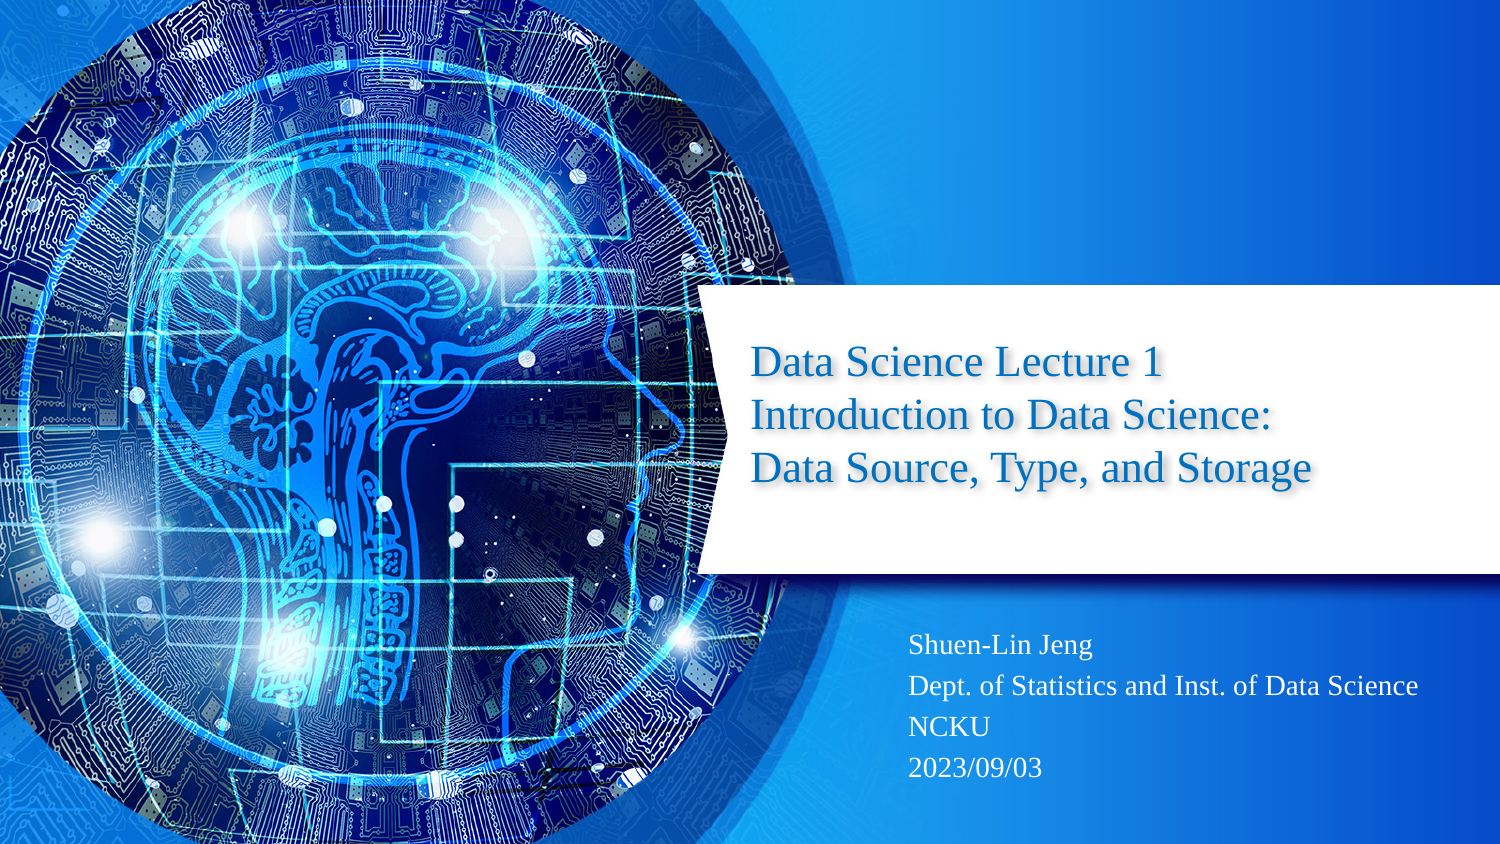

# Data Science Lecture 1 Introduction to Data Science: Data Source, Type, and Storage
Shuen-Lin Jeng
Dept. of Statistics and Inst. of Data Science
NCKU
2023/09/03